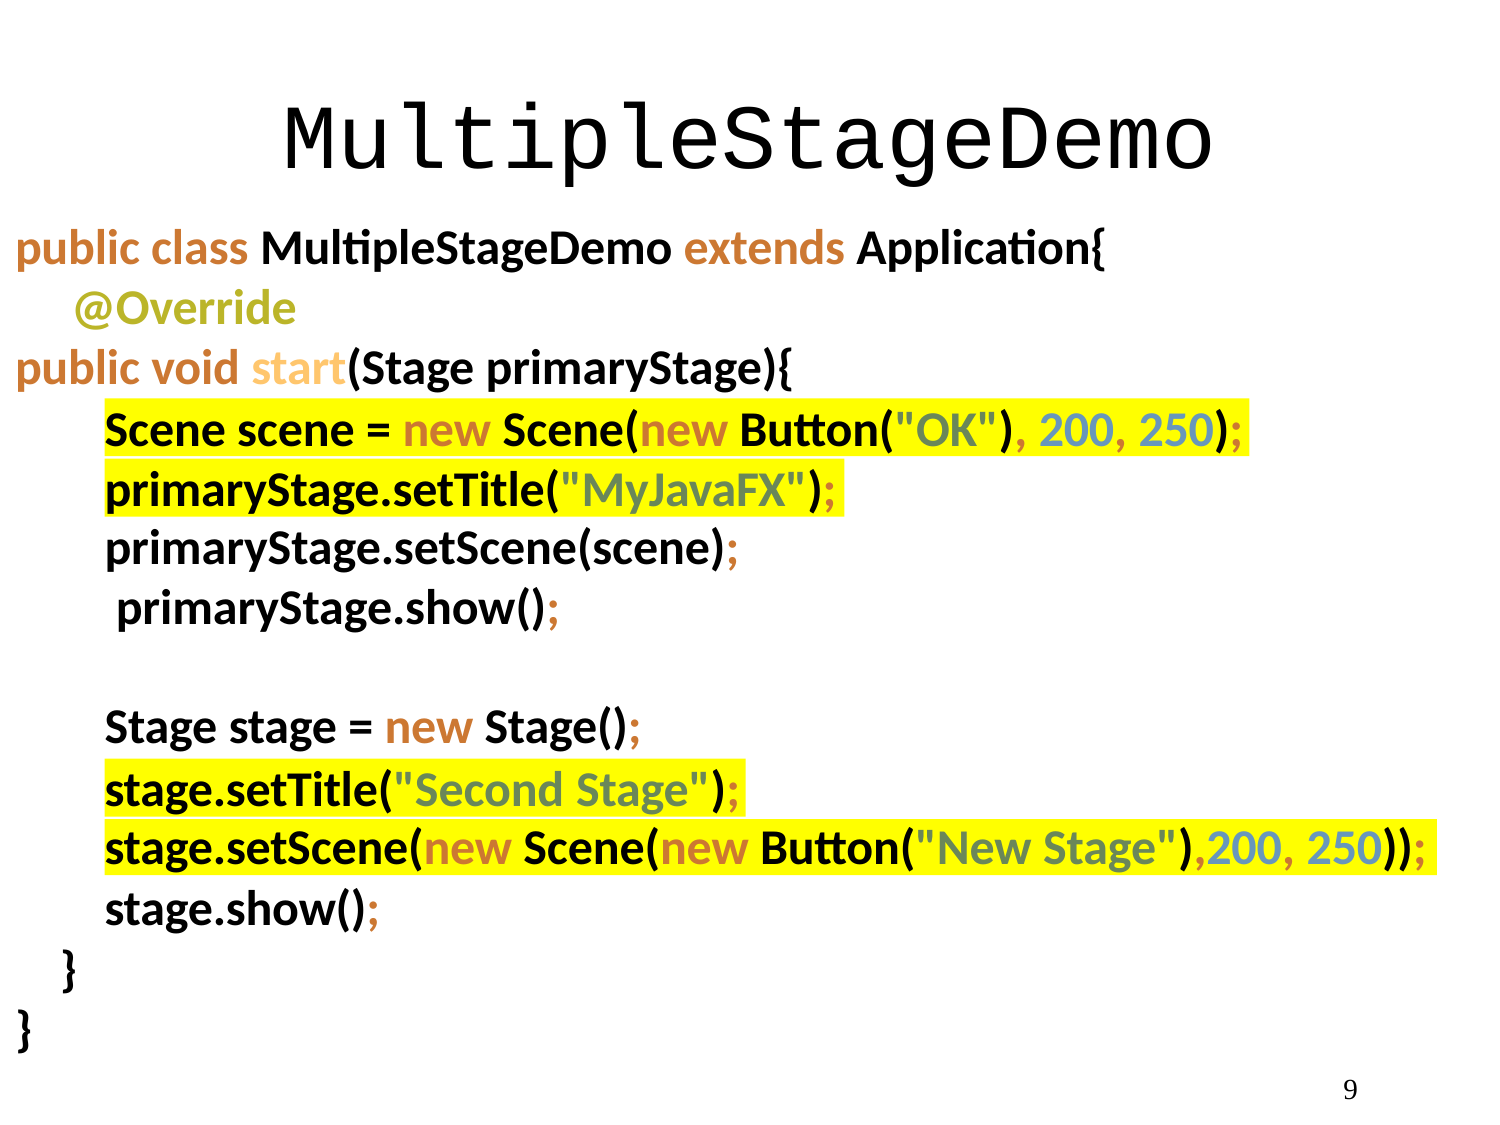

# MultipleStageDemo
public class MultipleStageDemo extends Application{  @Override
public void start(Stage primaryStage){
Scene scene = new Scene(new Button("OK"), 200, 250);
primaryStage.setTitle("MyJavaFX");
primaryStage.setScene(scene);  primaryStage.show();

Stage stage = new Stage();
stage.setTitle("Second Stage");
stage.setScene(new Scene(new Button("New Stage"),200, 250));
stage.show();
}
}
9